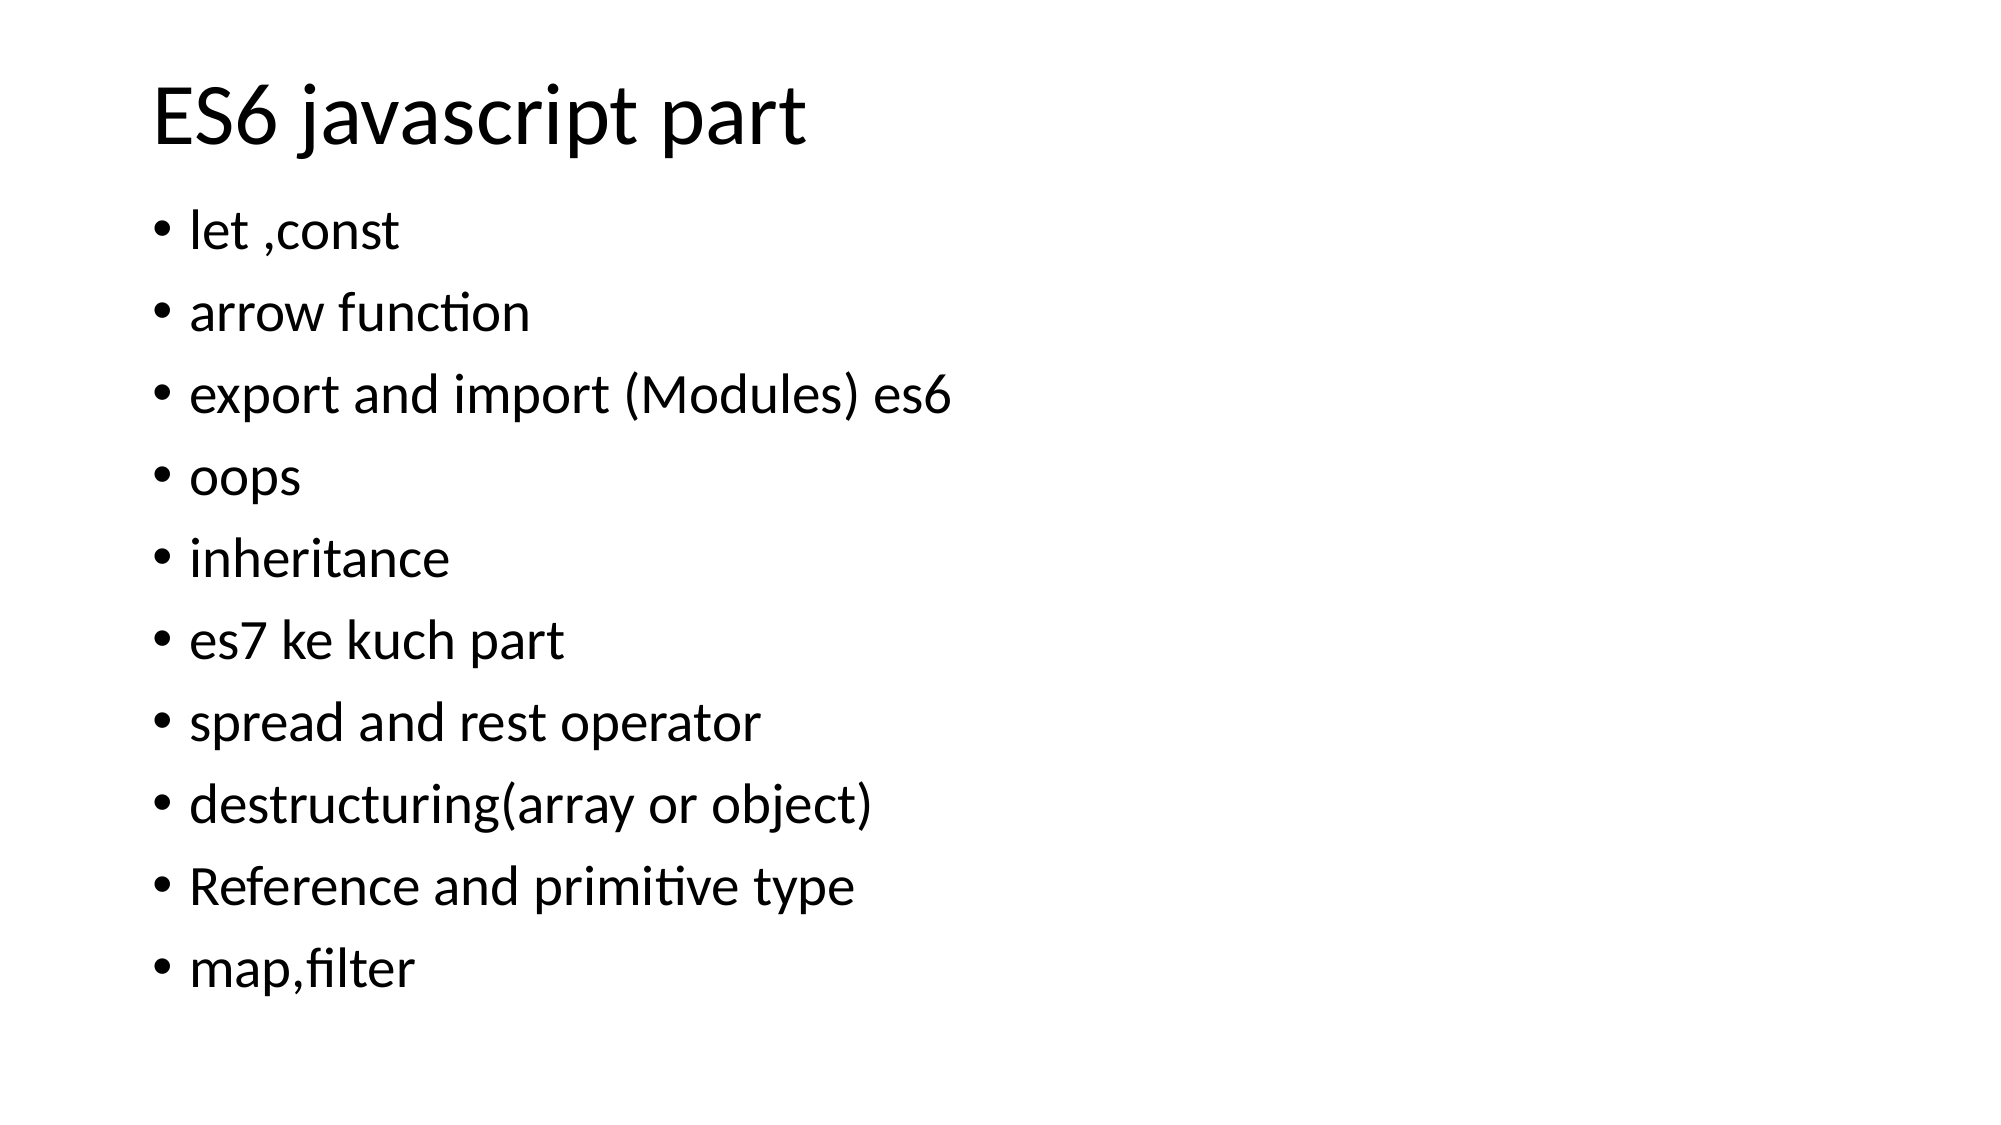

# ES6 javascript part
let ,const
arrow function
export and import (Modules) es6
oops
inheritance
es7 ke kuch part
spread and rest operator
destructuring(array or object)
Reference and primitive type
map,filter